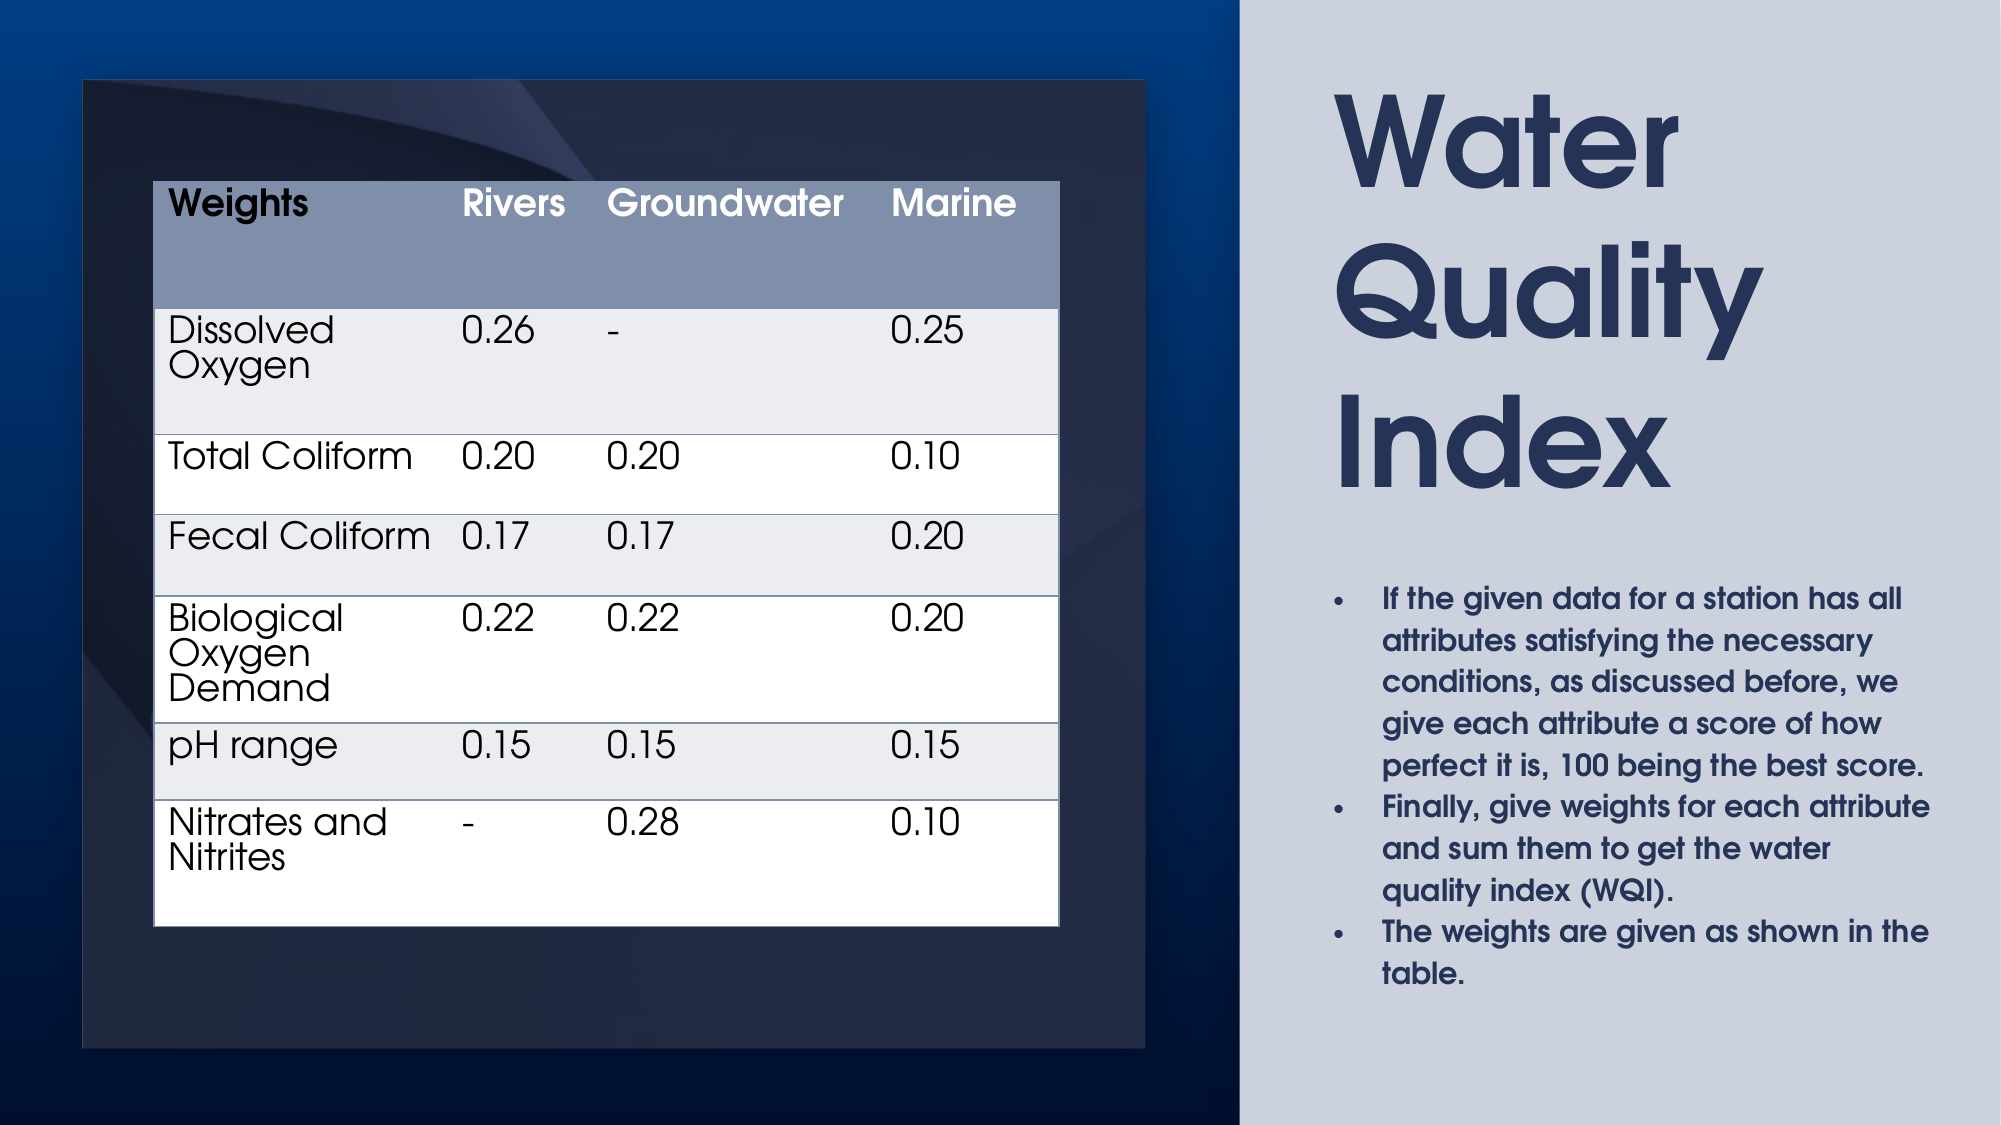

# Water Quality Index
| Weights | Rivers | Groundwater | Marine |
| --- | --- | --- | --- |
| Dissolved Oxygen | 0.26 | - | 0.25 |
| Total Coliform | 0.20 | 0.20 | 0.10 |
| Fecal Coliform | 0.17 | 0.17 | 0.20 |
| Biological Oxygen Demand | 0.22 | 0.22 | 0.20 |
| pH range | 0.15 | 0.15 | 0.15 |
| Nitrates and Nitrites | - | 0.28 | 0.10 |
If the given data for a station has all attributes satisfying the necessary conditions, as discussed before, we give each attribute a score of how perfect it is, 100 being the best score.
Finally, give weights for each attribute and sum them to get the water quality index (WQI).
The weights are given as shown in the table.